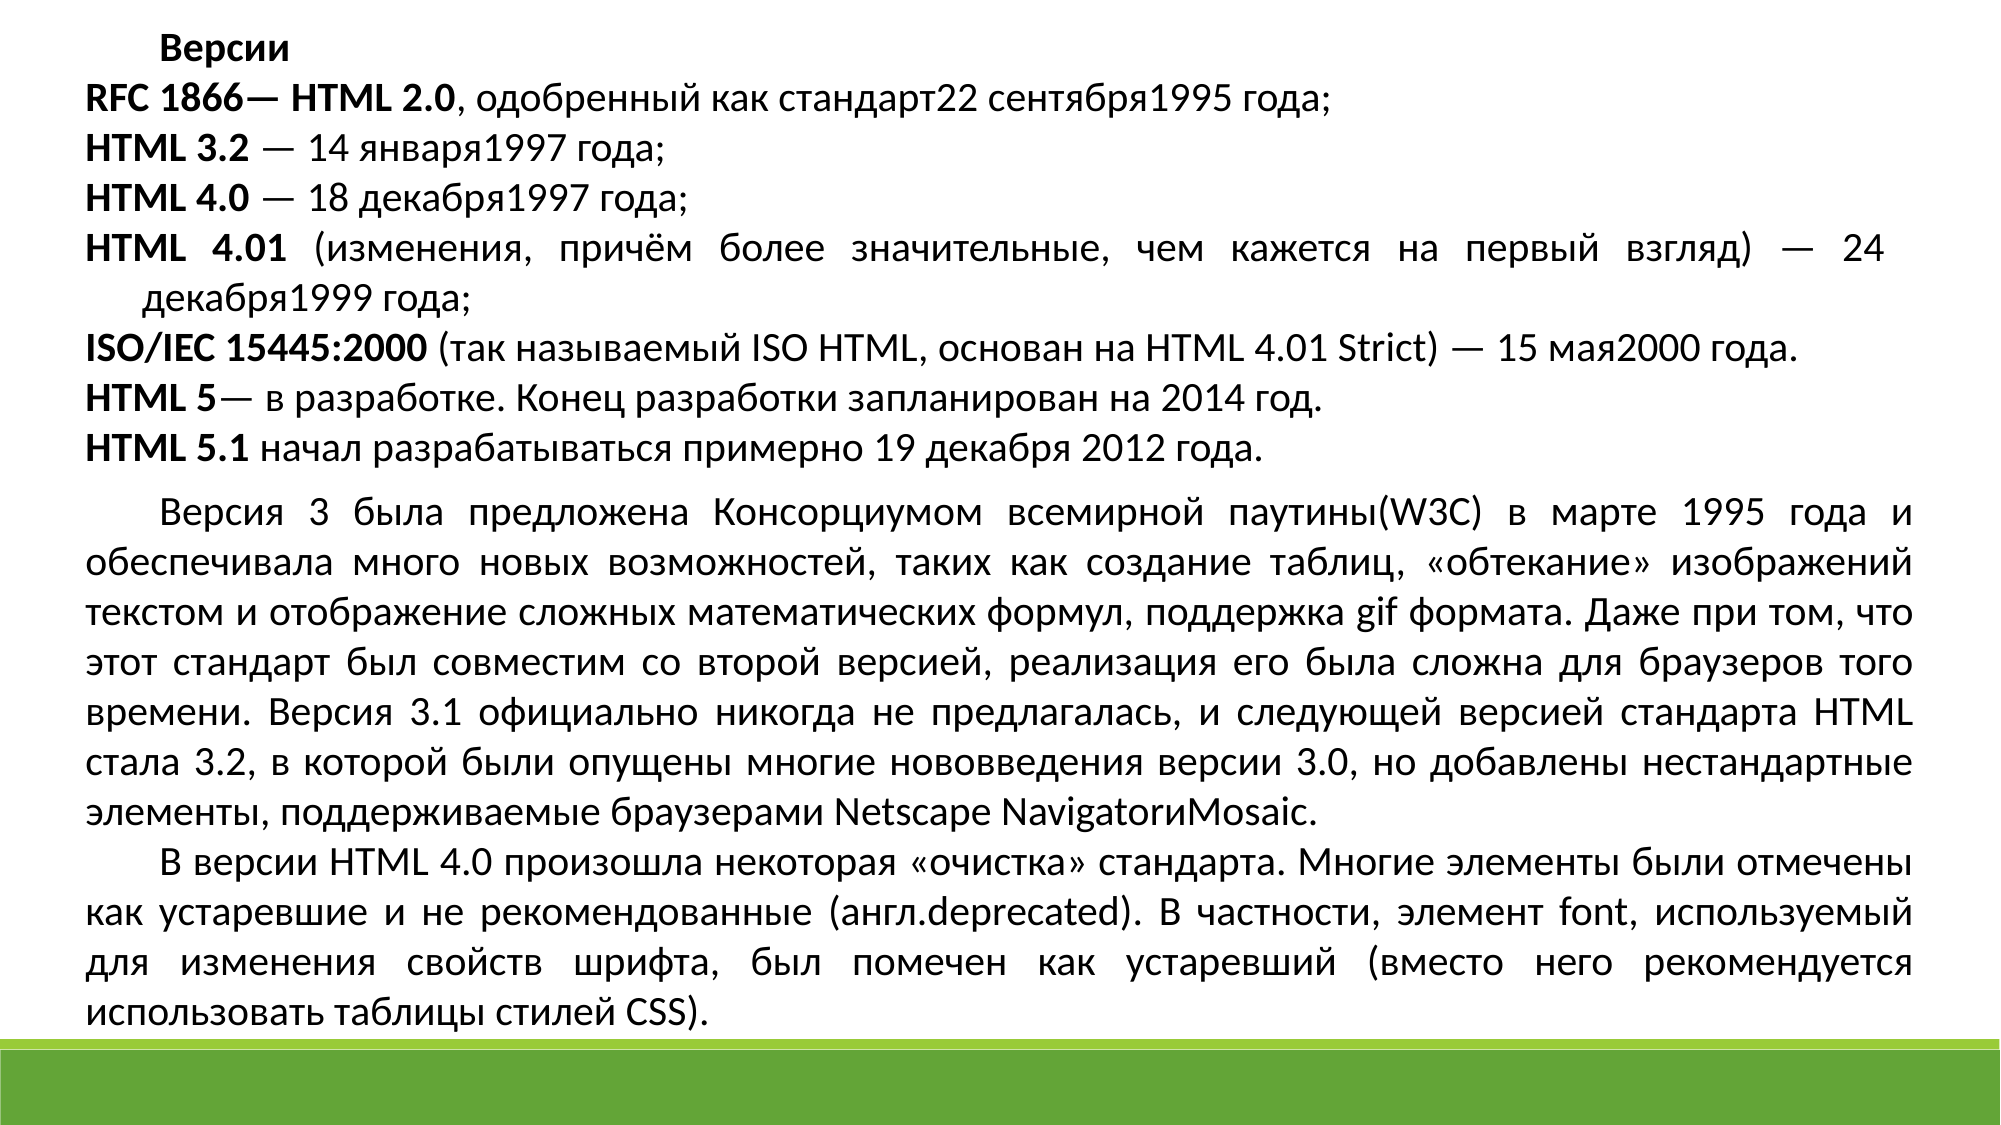

Версии
RFC 1866— HTML 2.0, одобренный как стандарт22 сентября1995 года;
HTML 3.2 — 14 января1997 года;
HTML 4.0 — 18 декабря1997 года;
HTML 4.01 (изменения, причём более значительные, чем кажется на первый взгляд) — 24 декабря1999 года;
ISO/IEC 15445:2000 (так называемый ISO HTML, основан на HTML 4.01 Strict) — 15 мая2000 года.
HTML 5— в разработке. Конец разработки запланирован на 2014 год.
HTML 5.1 начал разрабатываться примерно 19 декабря 2012 года.
Версия 3 была предложена Консорциумом всемирной паутины(W3C) в марте 1995 года и обеспечивала много новых возможностей, таких как создание таблиц, «обтекание» изображений текстом и отображение сложных математических формул, поддержка gif формата. Даже при том, что этот стандарт был совместим со второй версией, реализация его была сложна для браузеров того времени. Версия 3.1 официально никогда не предлагалась, и следующей версией стандарта HTML стала 3.2, в которой были опущены многие нововведения версии 3.0, но добавлены нестандартные элементы, поддерживаемые браузерами Netscape NavigatorиMosaic.
В версии HTML 4.0 произошла некоторая «очистка» стандарта. Многие элементы были отмечены как устаревшие и не рекомендованные (англ.deprecated). В частности, элемент font, используемый для изменения свойств шрифта, был помечен как устаревший (вместо него рекомендуется использовать таблицы стилей CSS).